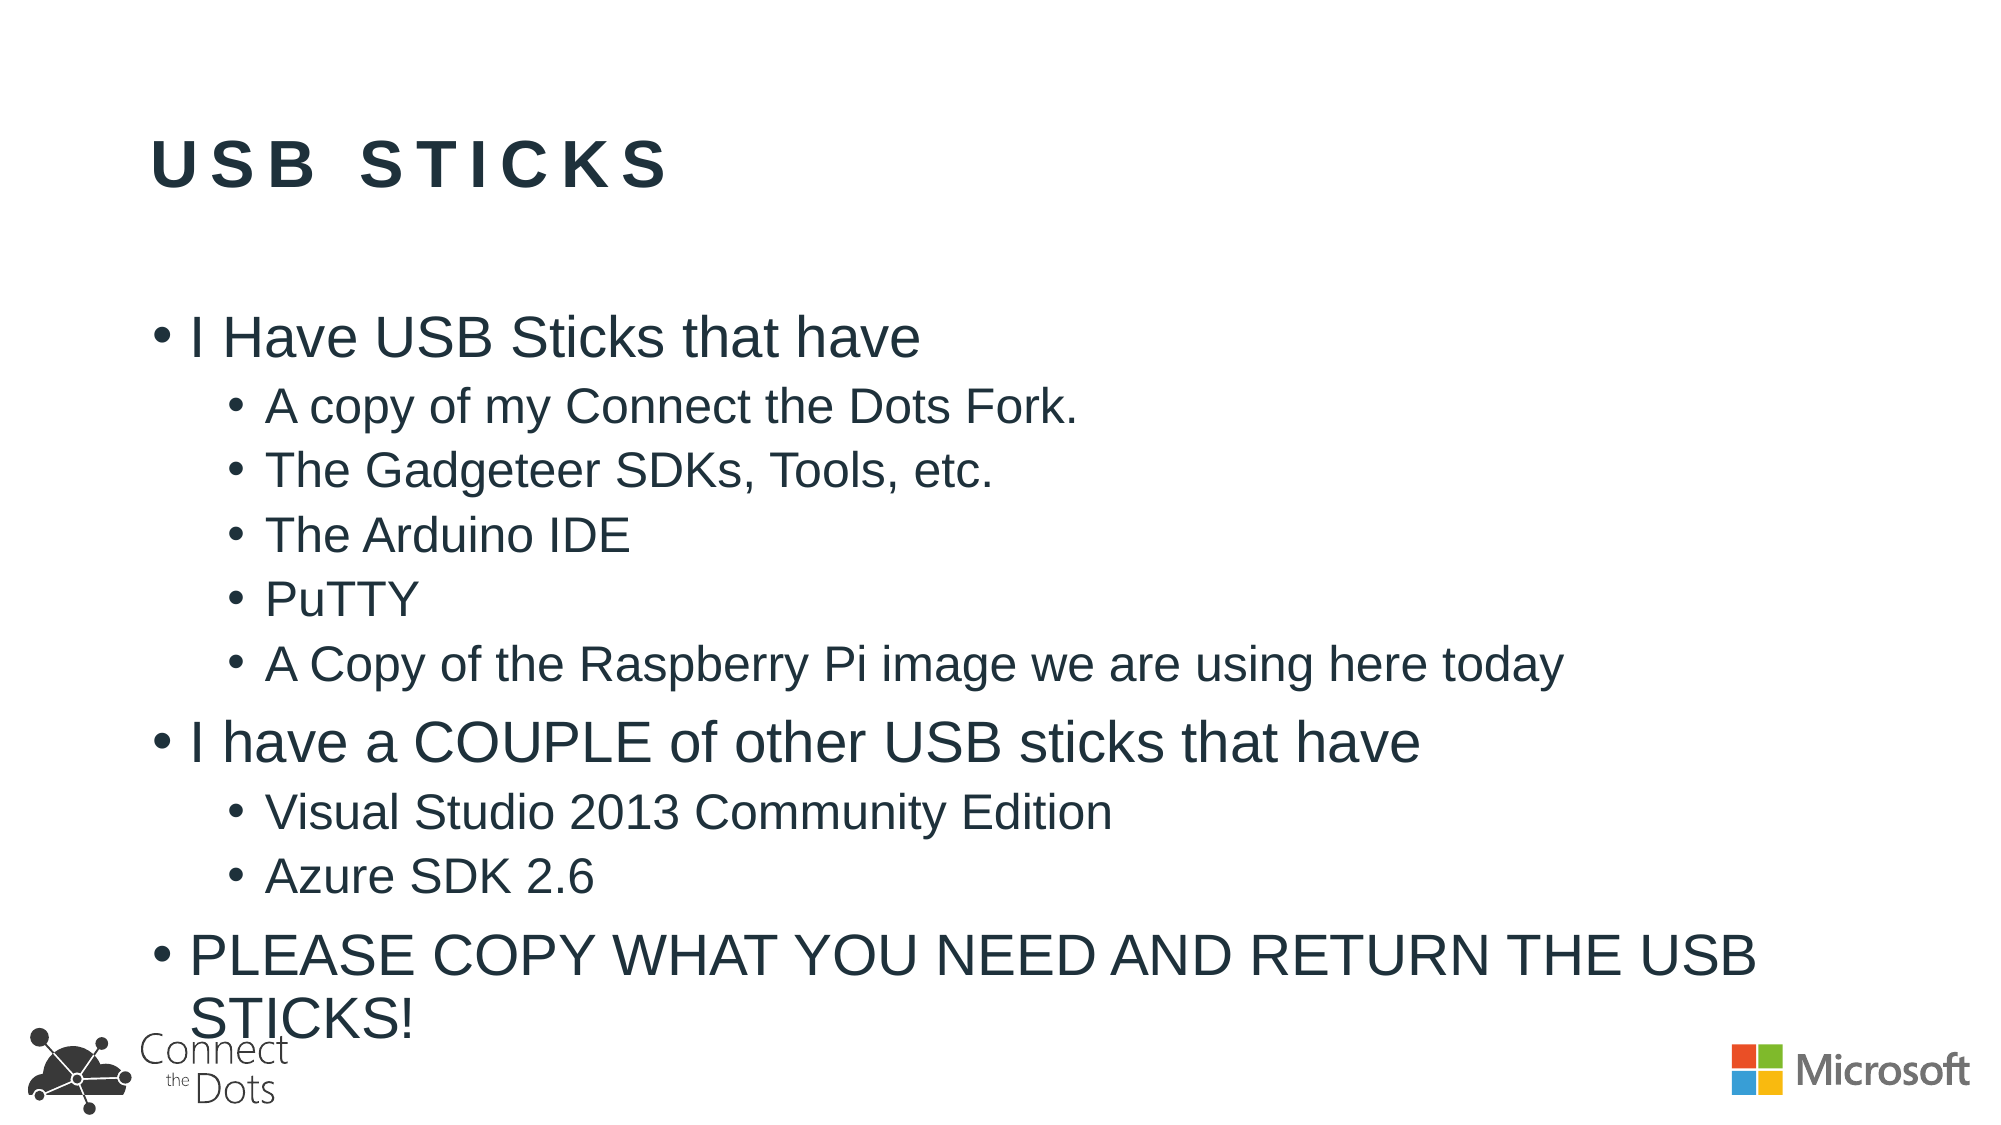

# USB STICKS
I Have USB Sticks that have
A copy of my Connect the Dots Fork.
The Gadgeteer SDKs, Tools, etc.
The Arduino IDE
PuTTY
A Copy of the Raspberry Pi image we are using here today
I have a COUPLE of other USB sticks that have
Visual Studio 2013 Community Edition
Azure SDK 2.6
PLEASE COPY WHAT YOU NEED AND RETURN THE USB STICKS!